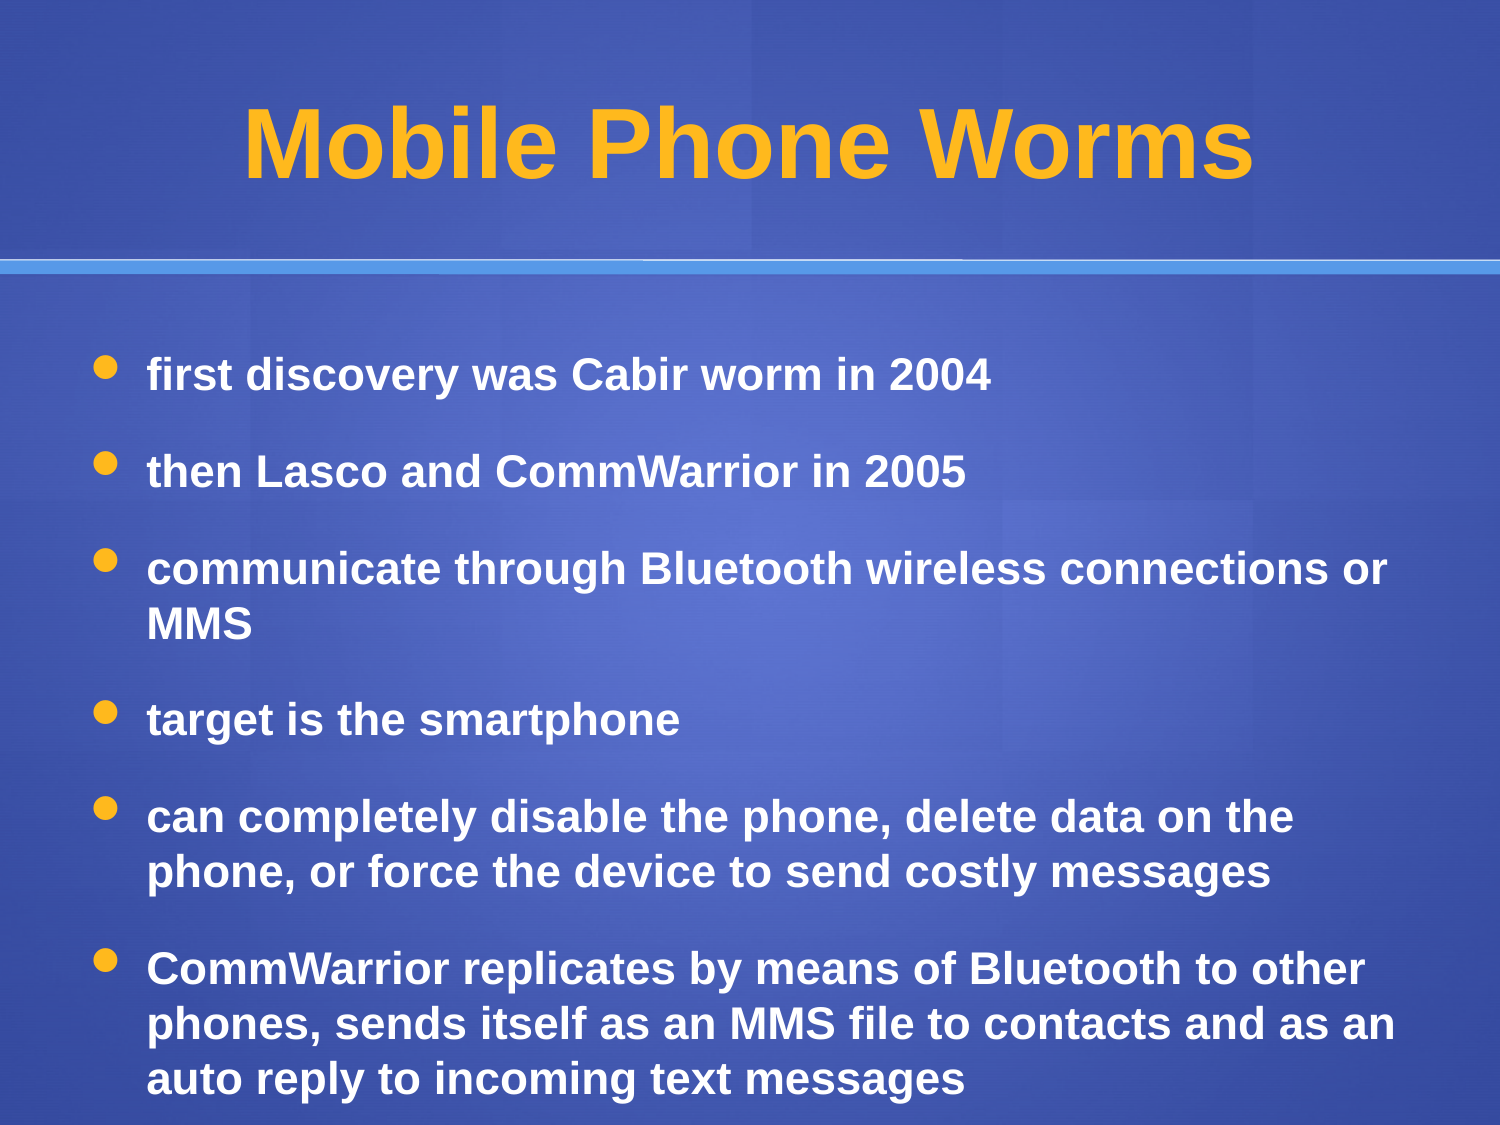

# Mobile Phone Worms
first discovery was Cabir worm in 2004
then Lasco and CommWarrior in 2005
communicate through Bluetooth wireless connections or MMS
target is the smartphone
can completely disable the phone, delete data on the phone, or force the device to send costly messages
CommWarrior replicates by means of Bluetooth to other phones, sends itself as an MMS file to contacts and as an auto reply to incoming text messages